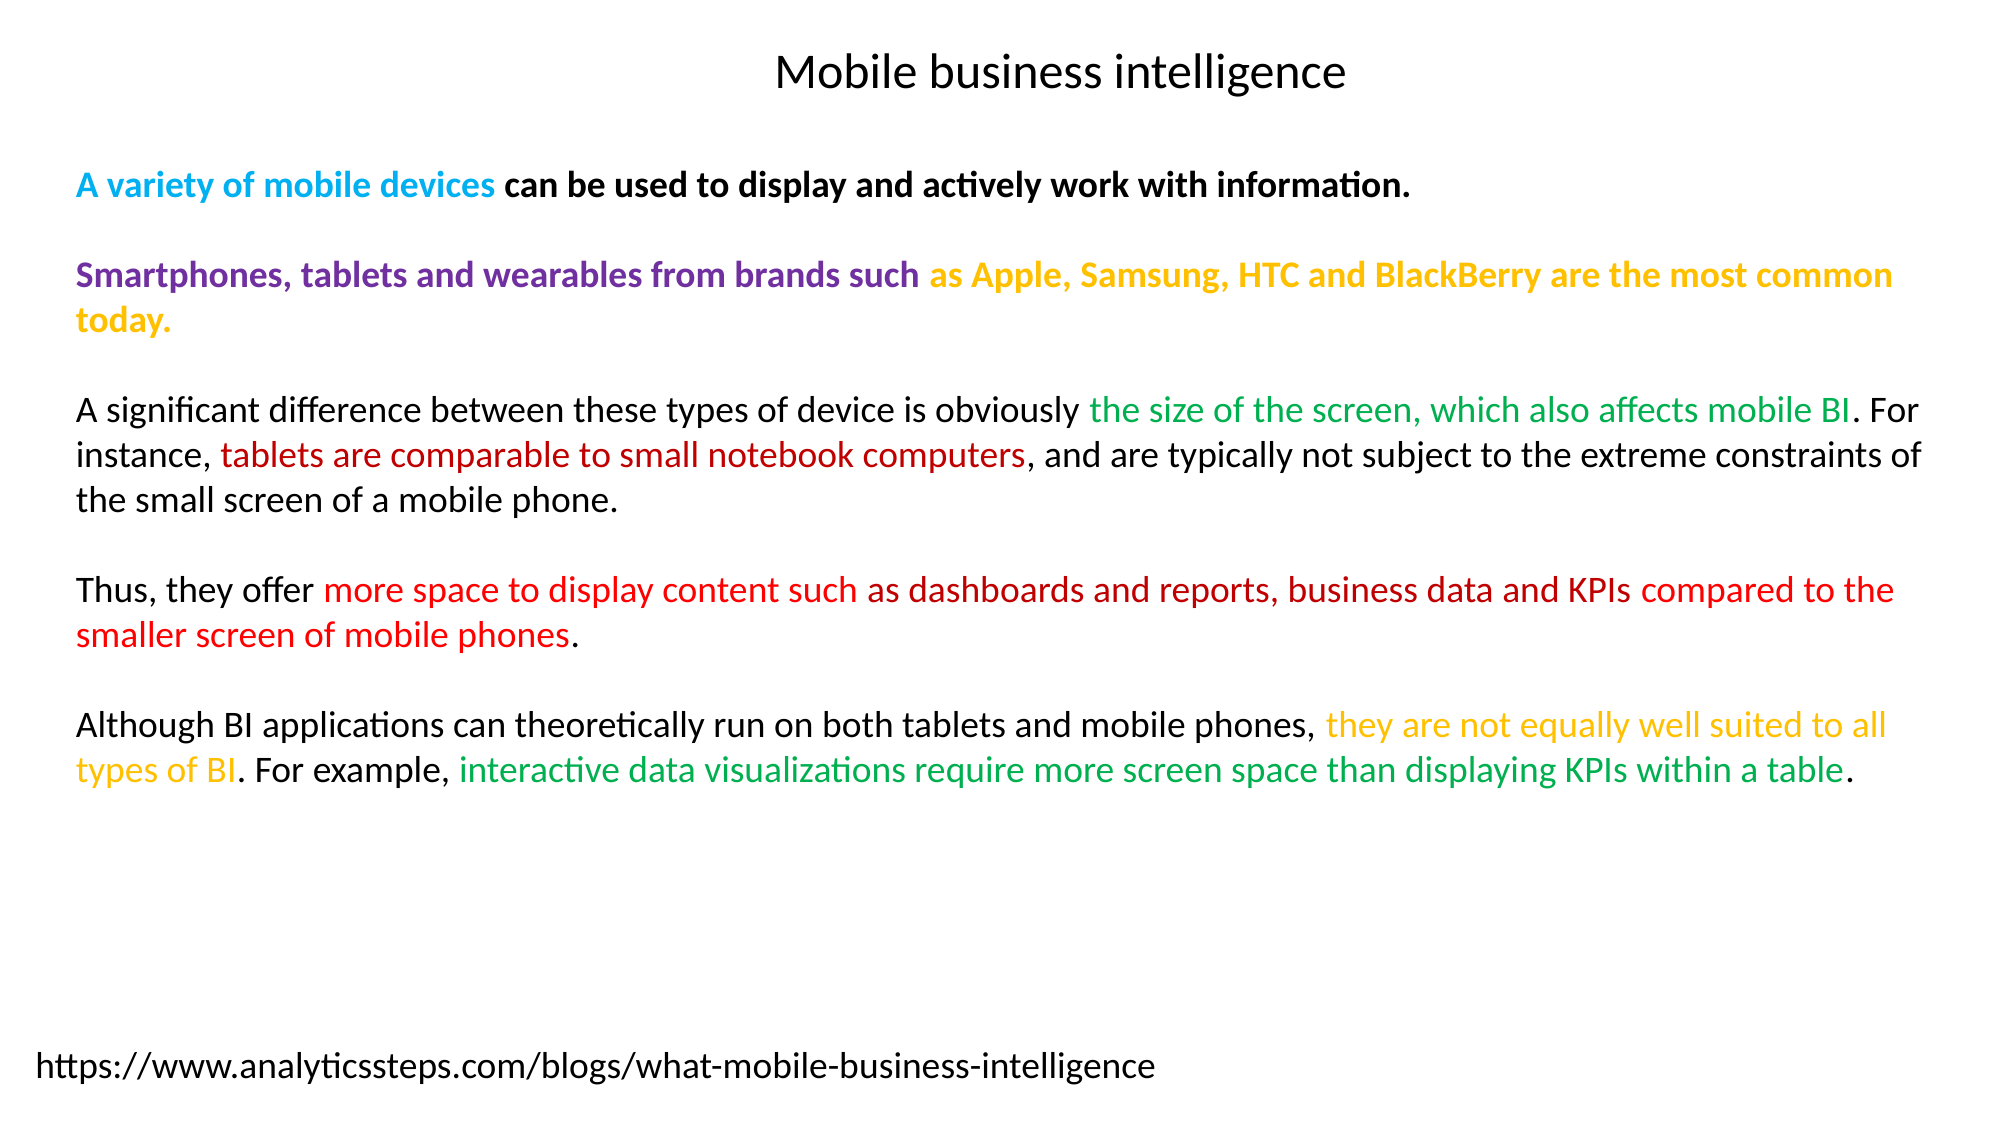

Mobile business intelligence
A variety of mobile devices can be used to display and actively work with information.

Smartphones, tablets and wearables from brands such as Apple, Samsung, HTC and BlackBerry are the most common today.

A significant difference between these types of device is obviously the size of the screen, which also affects mobile BI. For instance, tablets are comparable to small notebook computers, and are typically not subject to the extreme constraints of the small screen of a mobile phone.

Thus, they offer more space to display content such as dashboards and reports, business data and KPIs compared to the smaller screen of mobile phones.

Although BI applications can theoretically run on both tablets and mobile phones, they are not equally well suited to all types of BI. For example, interactive data visualizations require more screen space than displaying KPIs within a table.
https://www.analyticssteps.com/blogs/what-mobile-business-intelligence